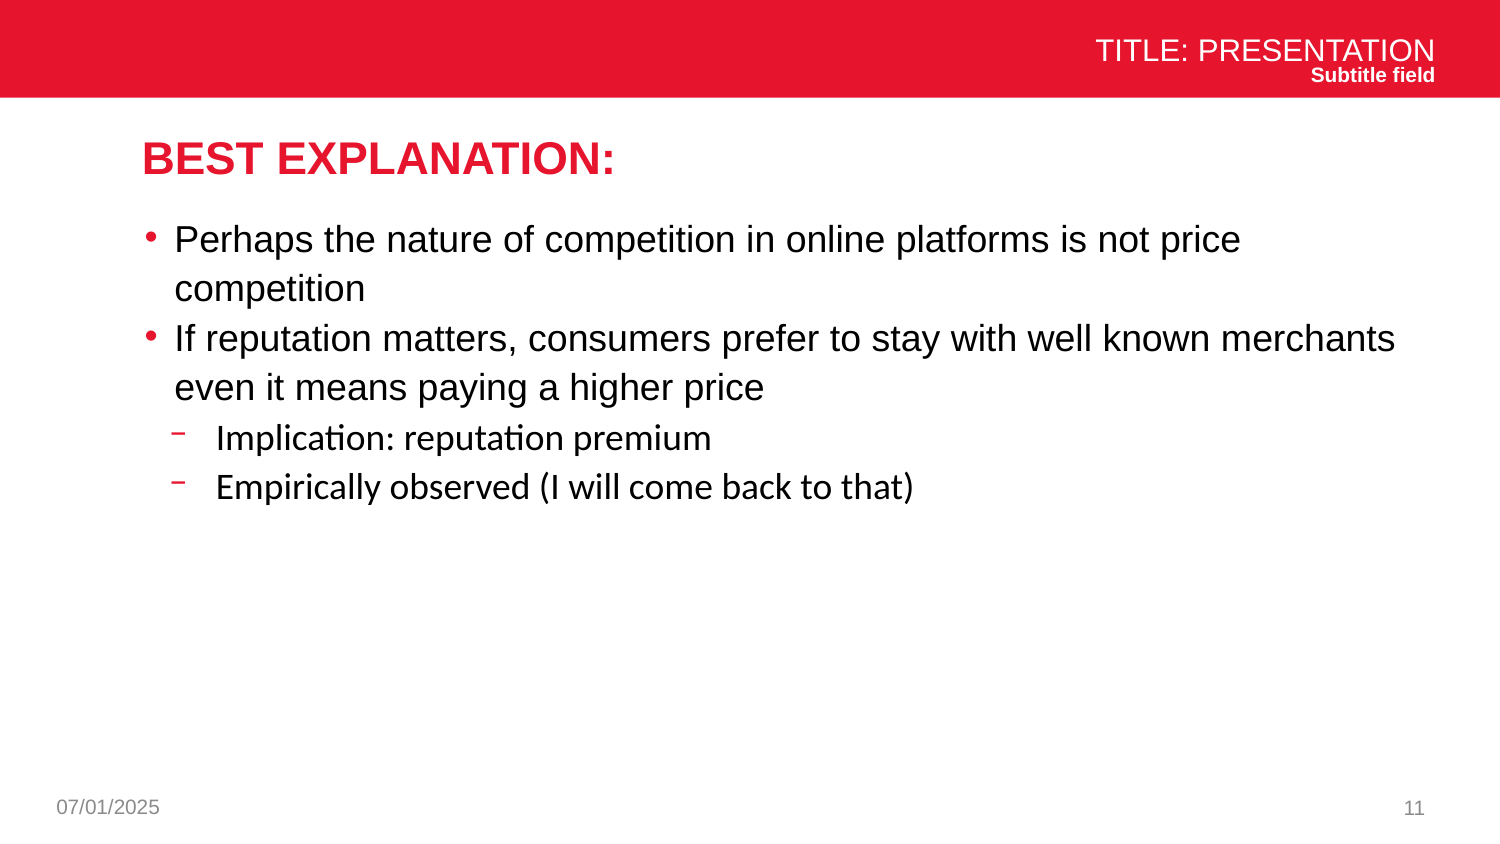

Title: Presentation
Subtitle field
# Best explanation:
Perhaps the nature of competition in online platforms is not price competition
If reputation matters, consumers prefer to stay with well known merchants even it means paying a higher price
Implication: reputation premium
Empirically observed (I will come back to that)

07/01/2025
11